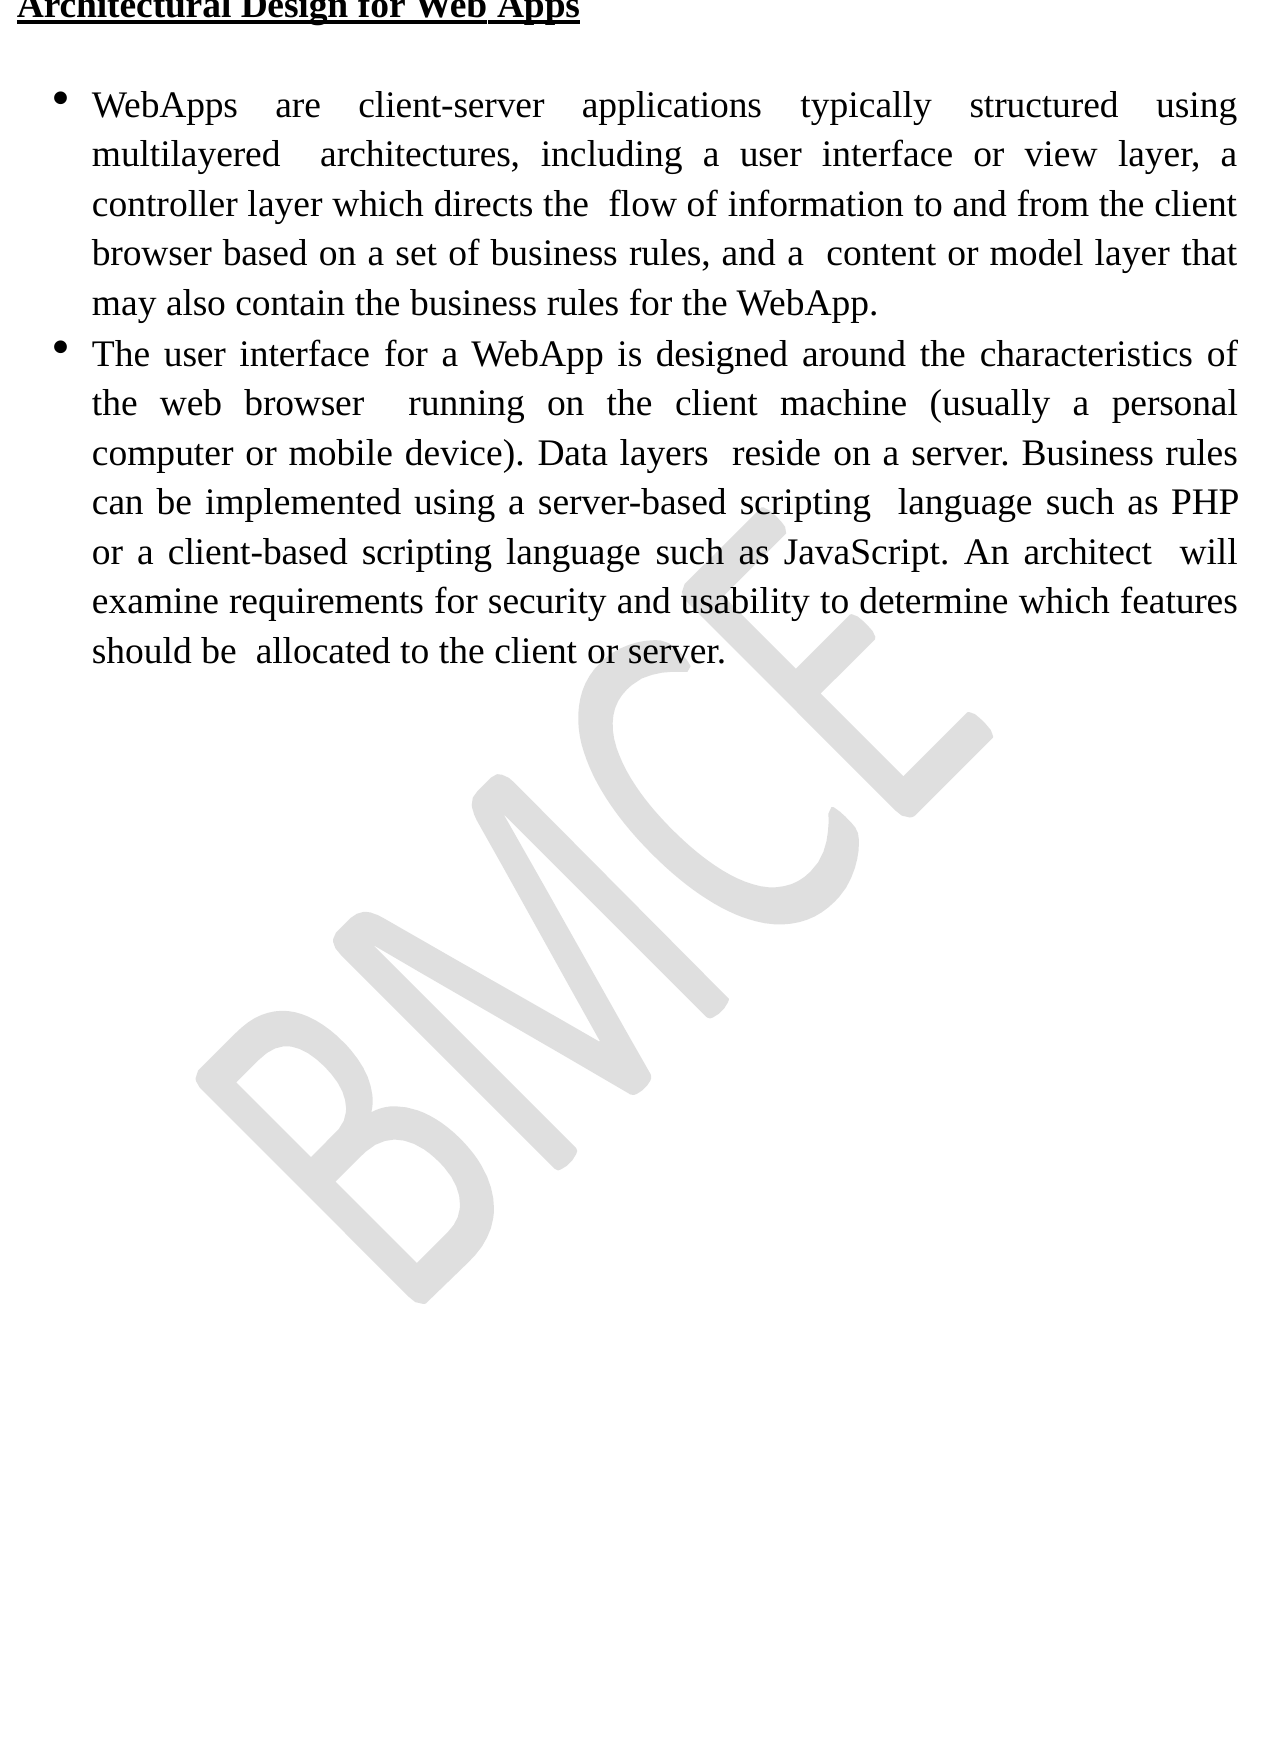

Architectural Design for Web Apps

WebApps are client-server applications typically structured using multilayered  architectures, including a user interface or view layer, a controller layer which directs the  flow of information to and from the client browser based on a set of business rules, and a  content or model layer that may also contain the business rules for the WebApp.
The user interface for a WebApp is designed around the characteristics of the web browser  running on the client machine (usually a personal computer or mobile device). Data layers  reside on a server. Business rules can be implemented using a server-based scripting  language such as PHP or a client-based scripting language such as JavaScript. An architect  will examine requirements for security and usability to determine which features should be  allocated to the client or server.